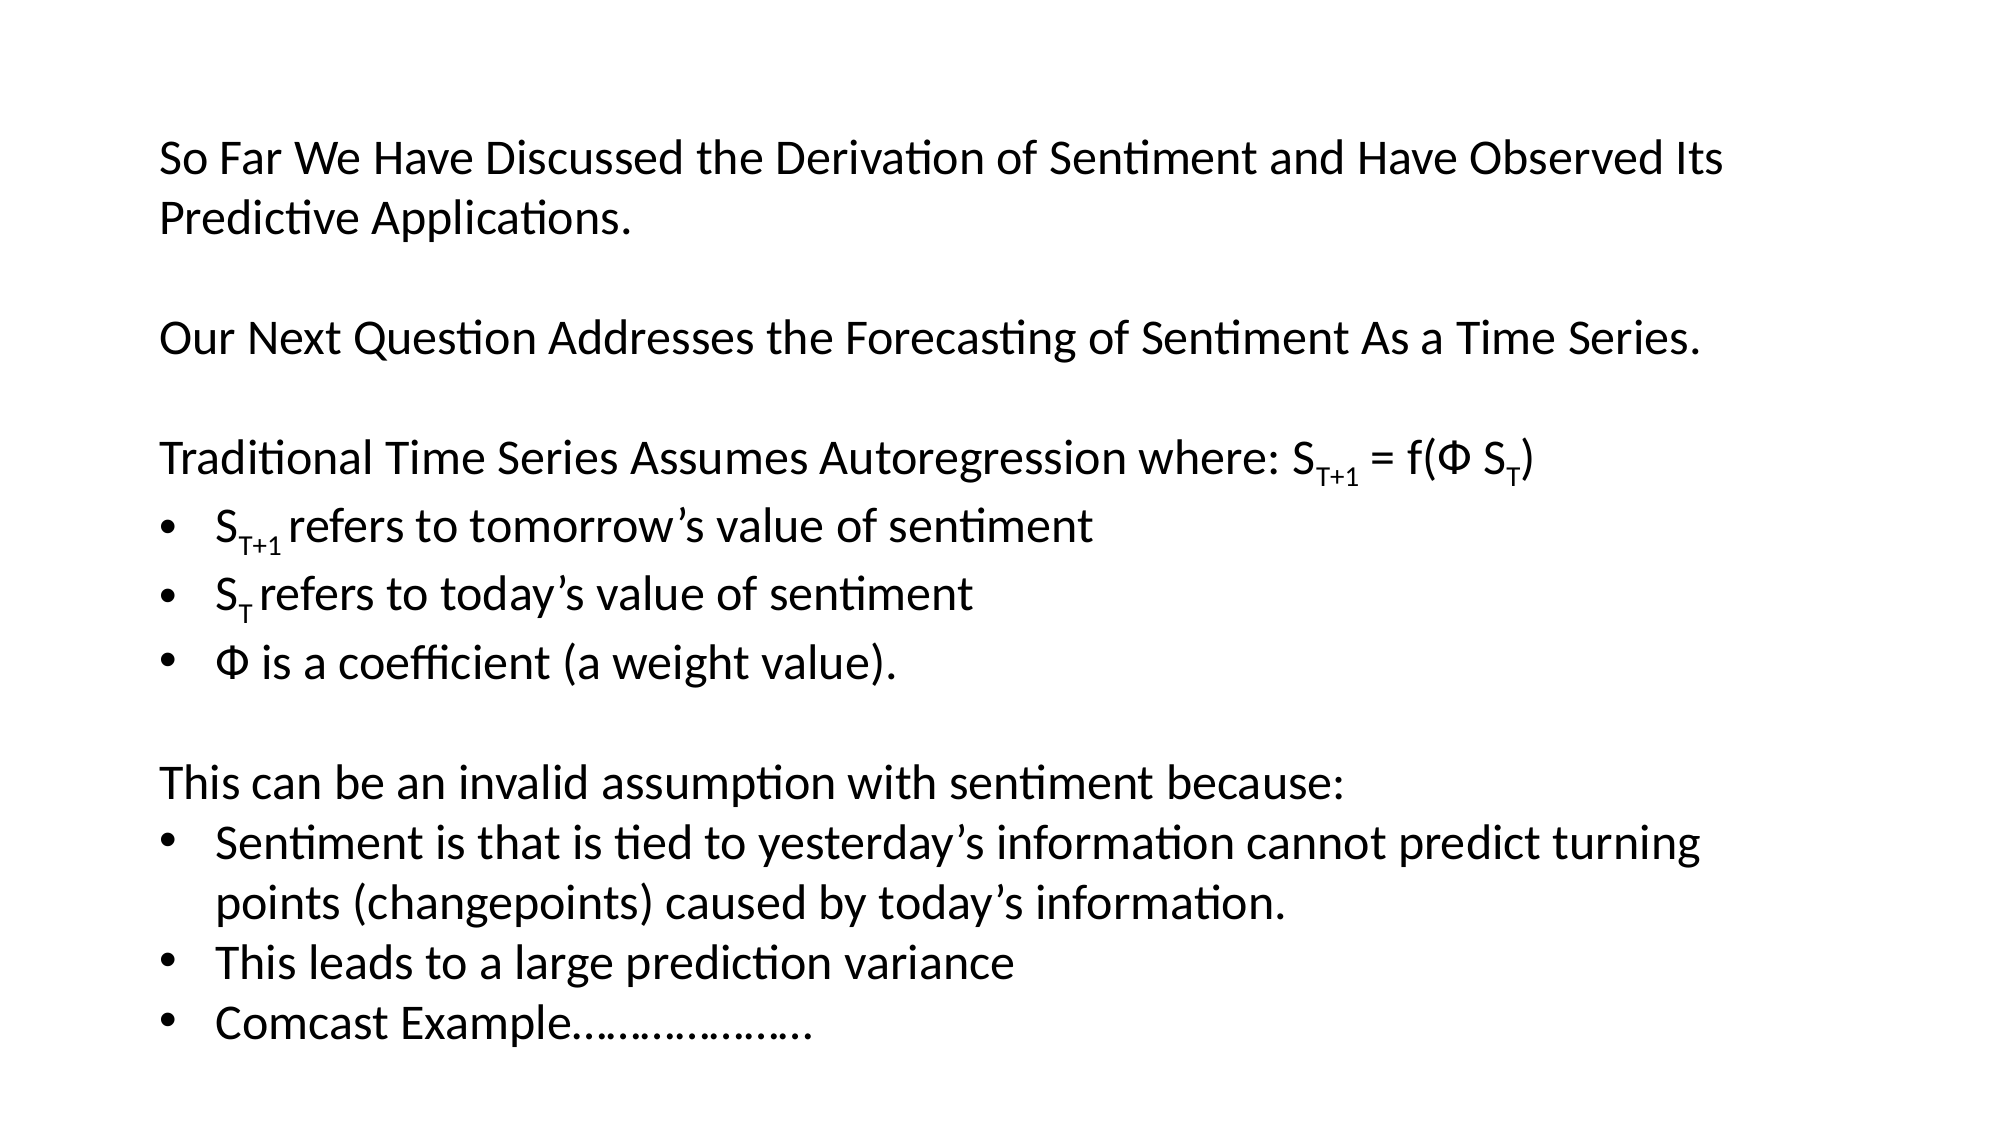

So Far We Have Discussed the Derivation of Sentiment and Have Observed Its Predictive Applications.

Our Next Question Addresses the Forecasting of Sentiment As a Time Series.

Traditional Time Series Assumes Autoregression where: ST+1 = f(Ф ST)
ST+1 refers to tomorrow’s value of sentiment
ST refers to today’s value of sentiment
Ф is a coefficient (a weight value).

This can be an invalid assumption with sentiment because:
Sentiment is that is tied to yesterday’s information cannot predict turning points (changepoints) caused by today’s information.
This leads to a large prediction variance
Comcast Example…………………